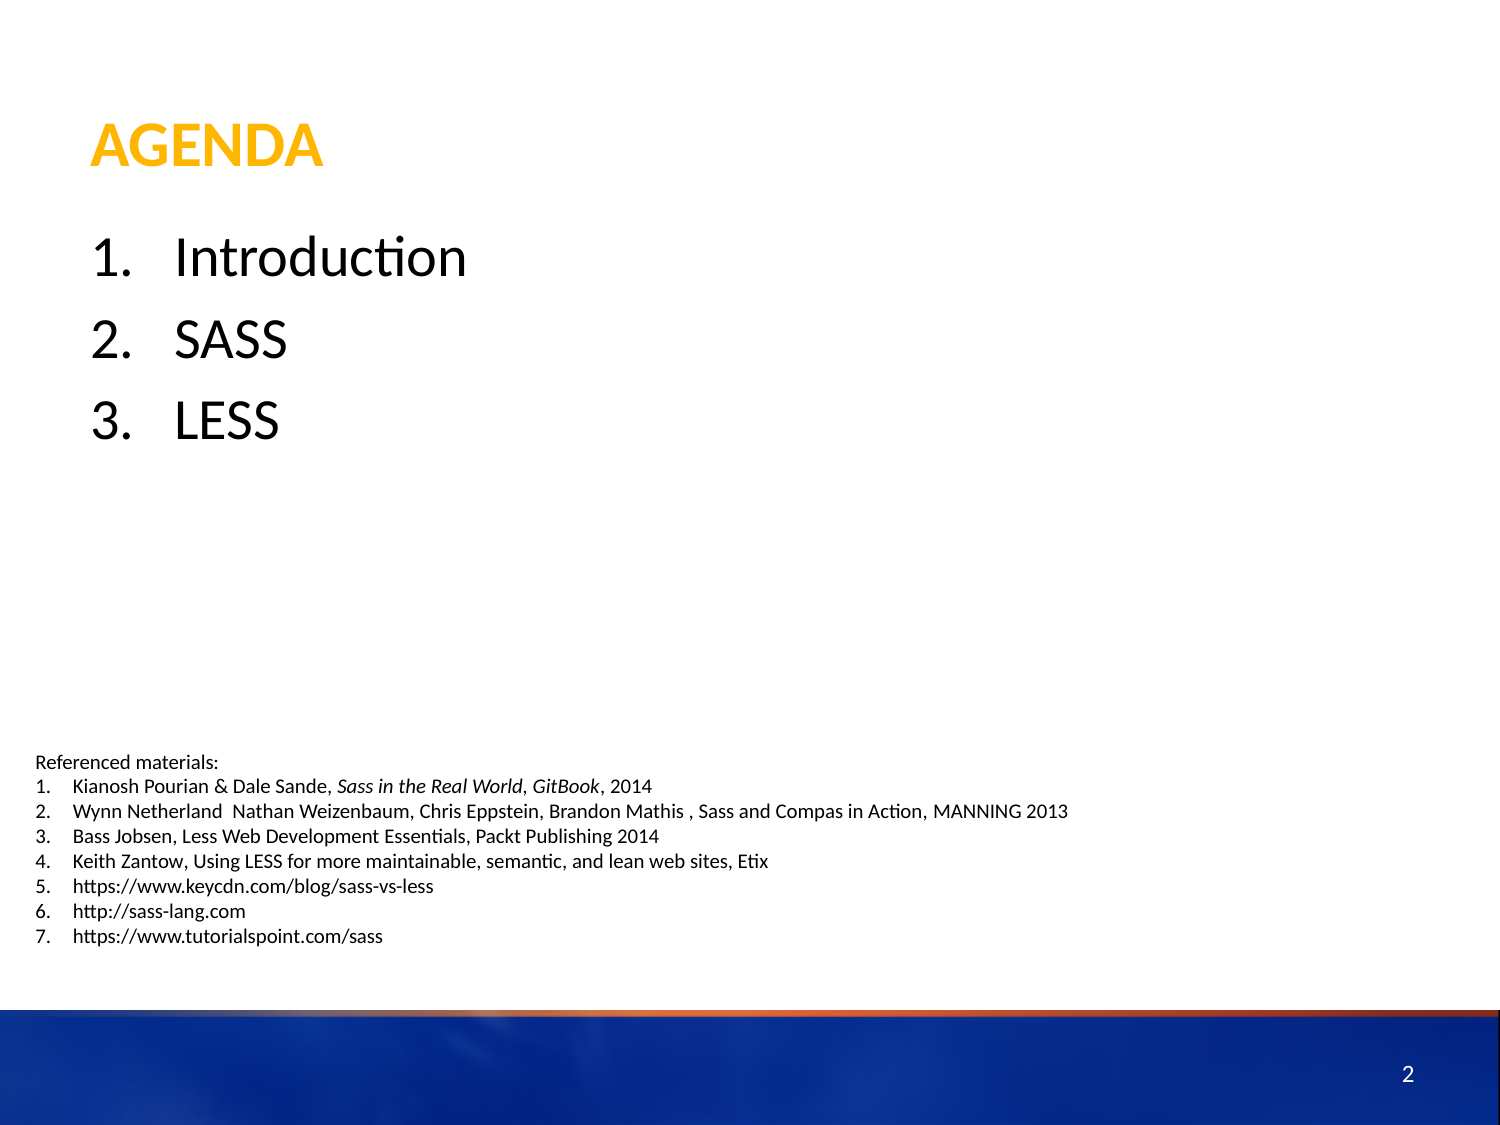

# Agenda
Introduction
SASS
LESS

Referenced materials:
Kianosh Pourian & Dale Sande, Sass in the Real World, GitBook, 2014
Wynn Netherland  Nathan Weizenbaum, Chris Eppstein, Brandon Mathis , Sass and Compas in Action, MANNING 2013
Bass Jobsen, Less Web Development Essentials, Packt Publishing 2014
Keith Zantow, Using LESS for more maintainable, semantic, and lean web sites, Etix
https://www.keycdn.com/blog/sass-vs-less
http://sass-lang.com
https://www.tutorialspoint.com/sass

2